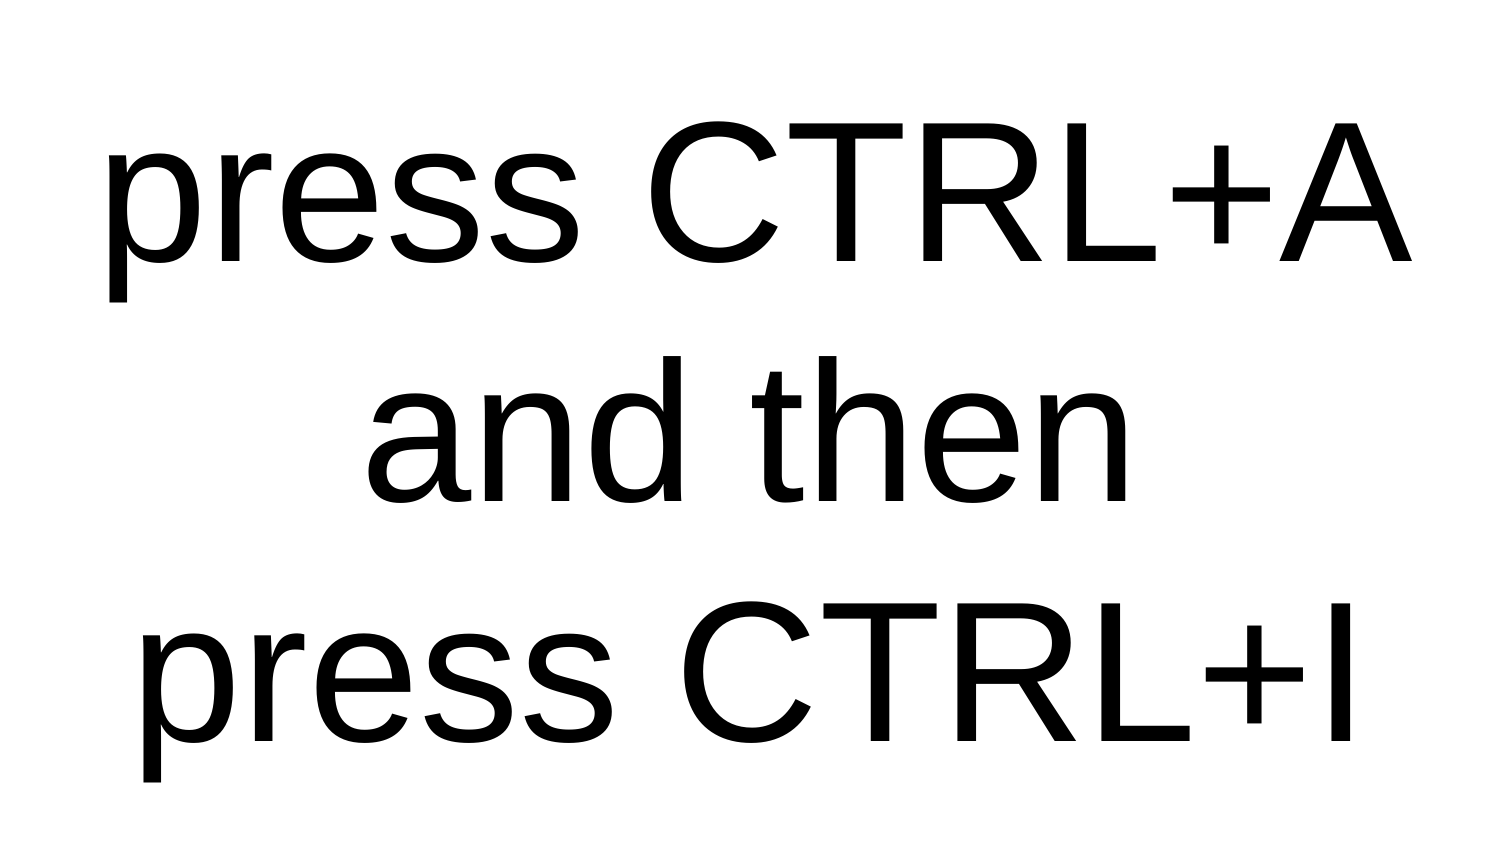

# press CTRL+A and then press CTRL+I